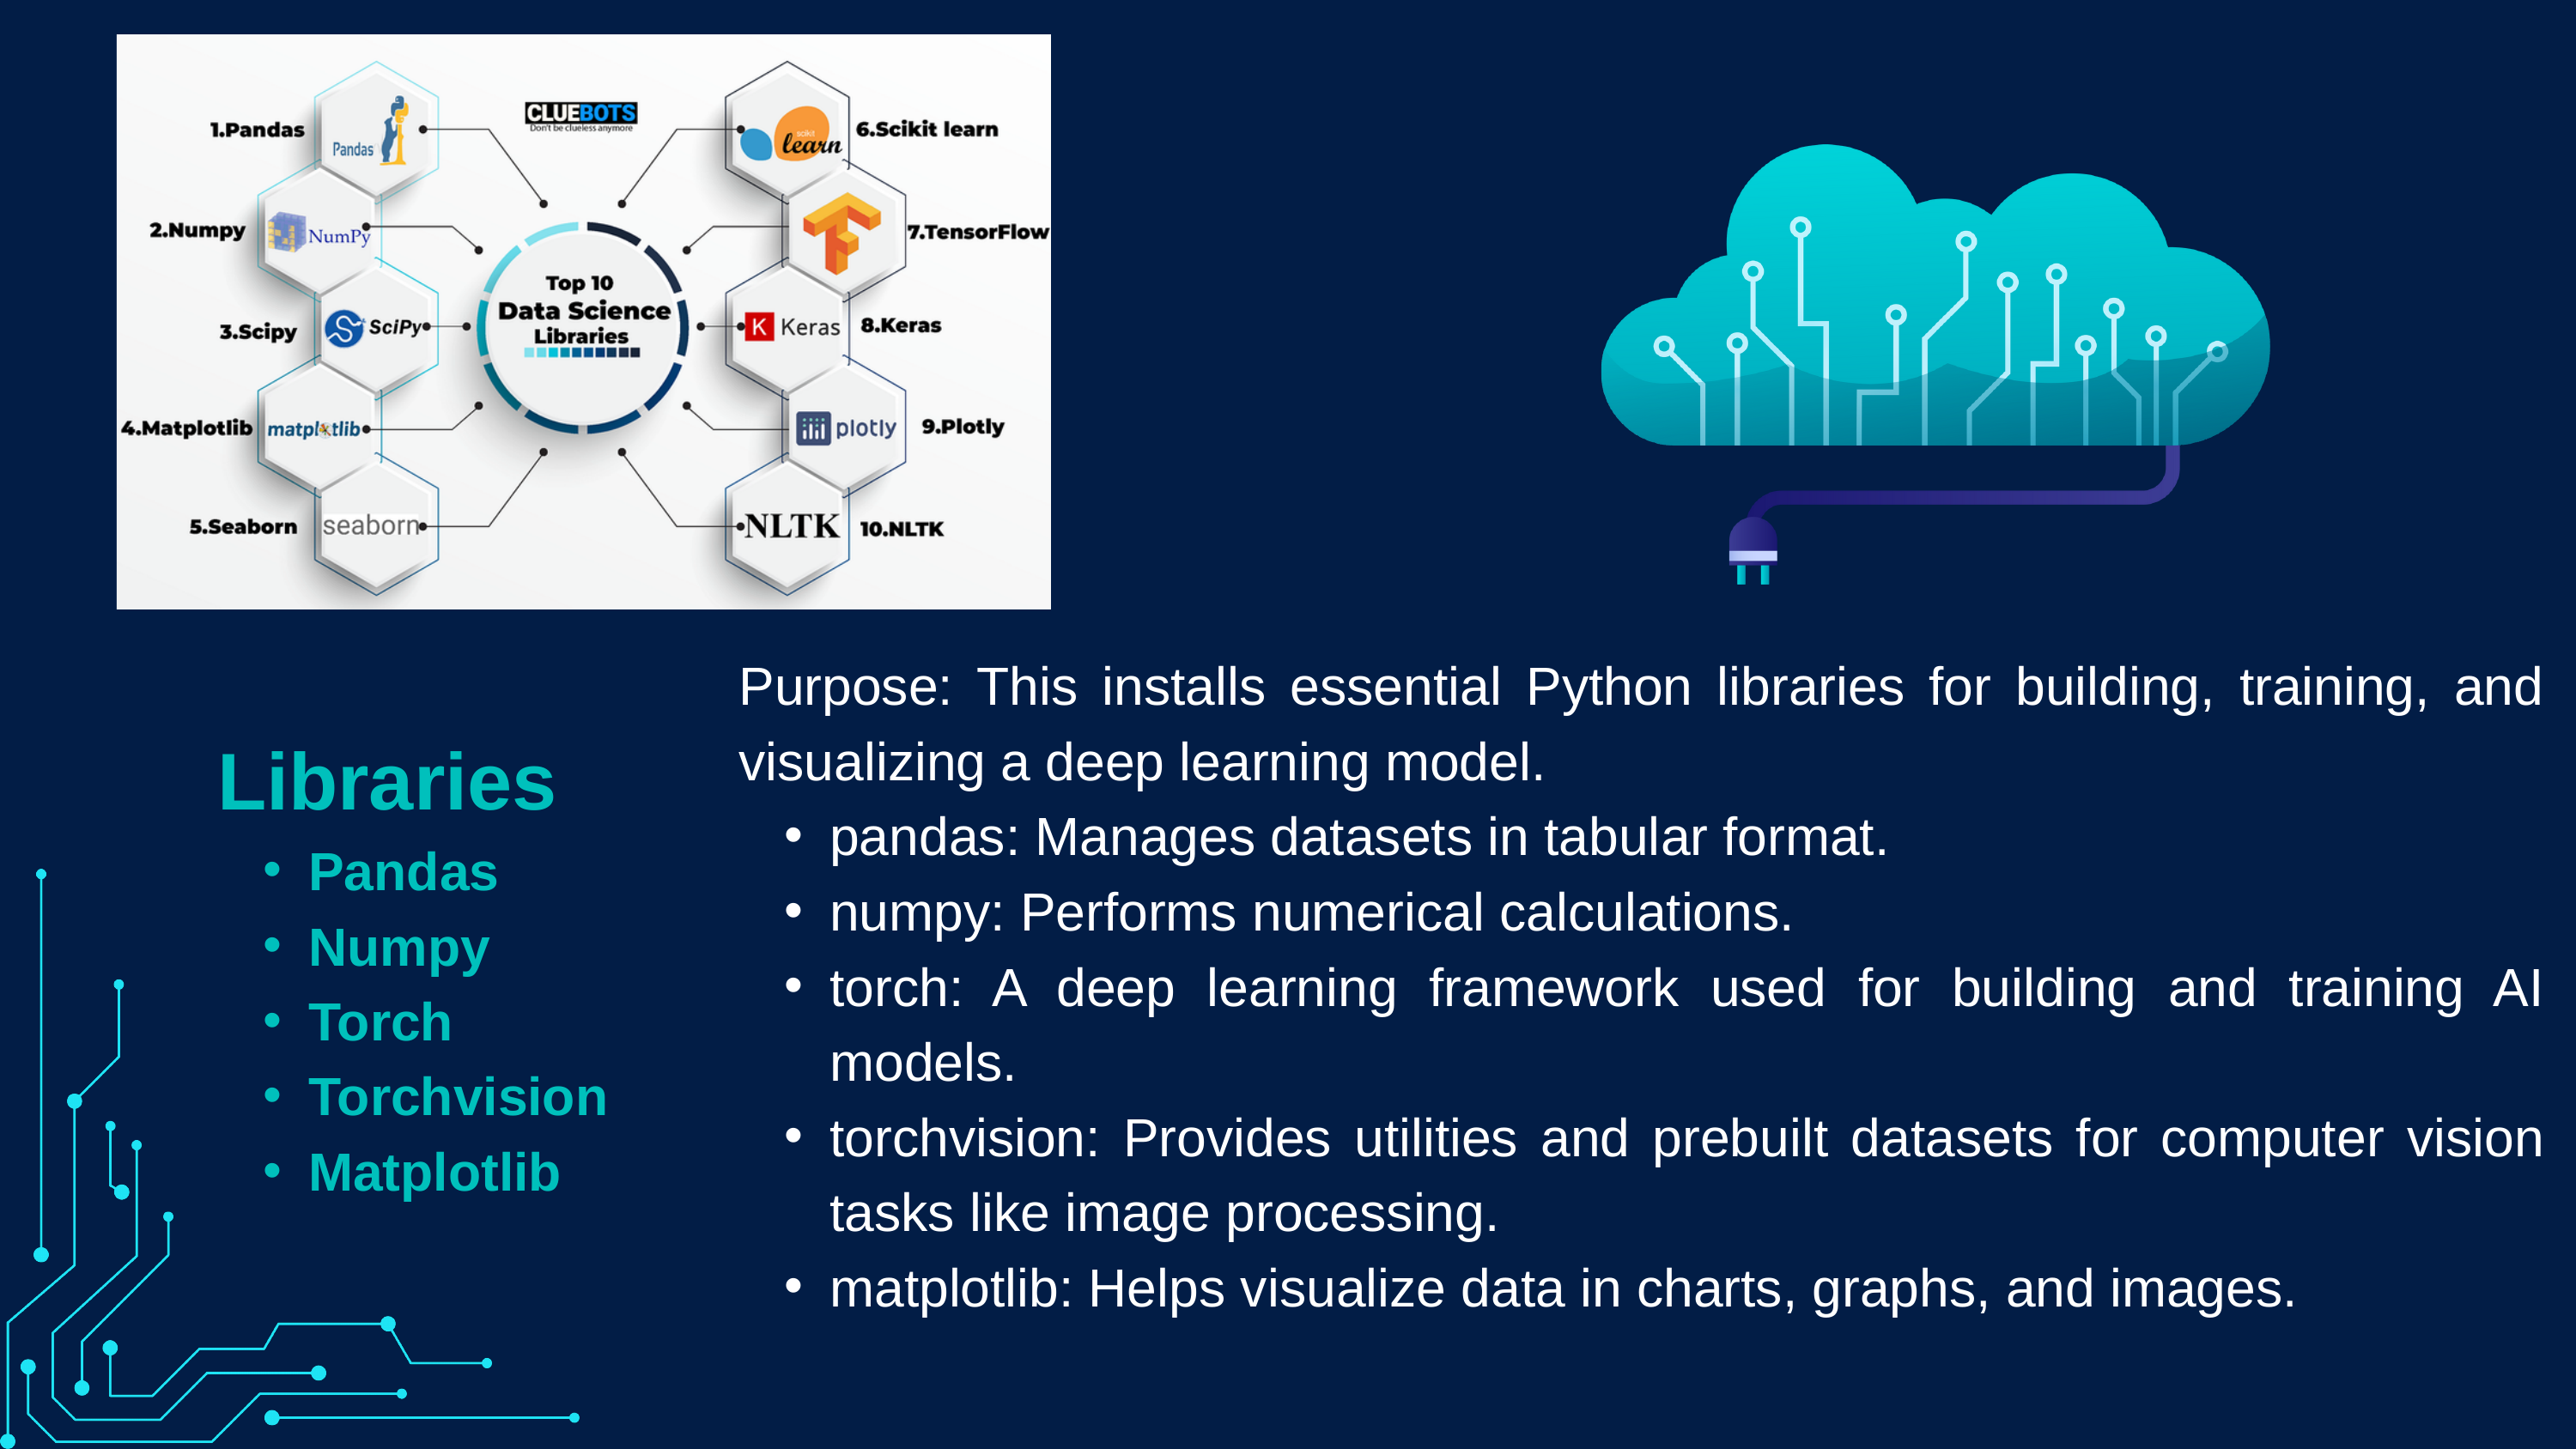

Purpose: This installs essential Python libraries for building, training, and visualizing a deep learning model.
pandas: Manages datasets in tabular format.
numpy: Performs numerical calculations.
torch: A deep learning framework used for building and training AI models.
torchvision: Provides utilities and prebuilt datasets for computer vision tasks like image processing.
matplotlib: Helps visualize data in charts, graphs, and images.

Libraries
Pandas
Numpy
Torch
Torchvision
Matplotlib